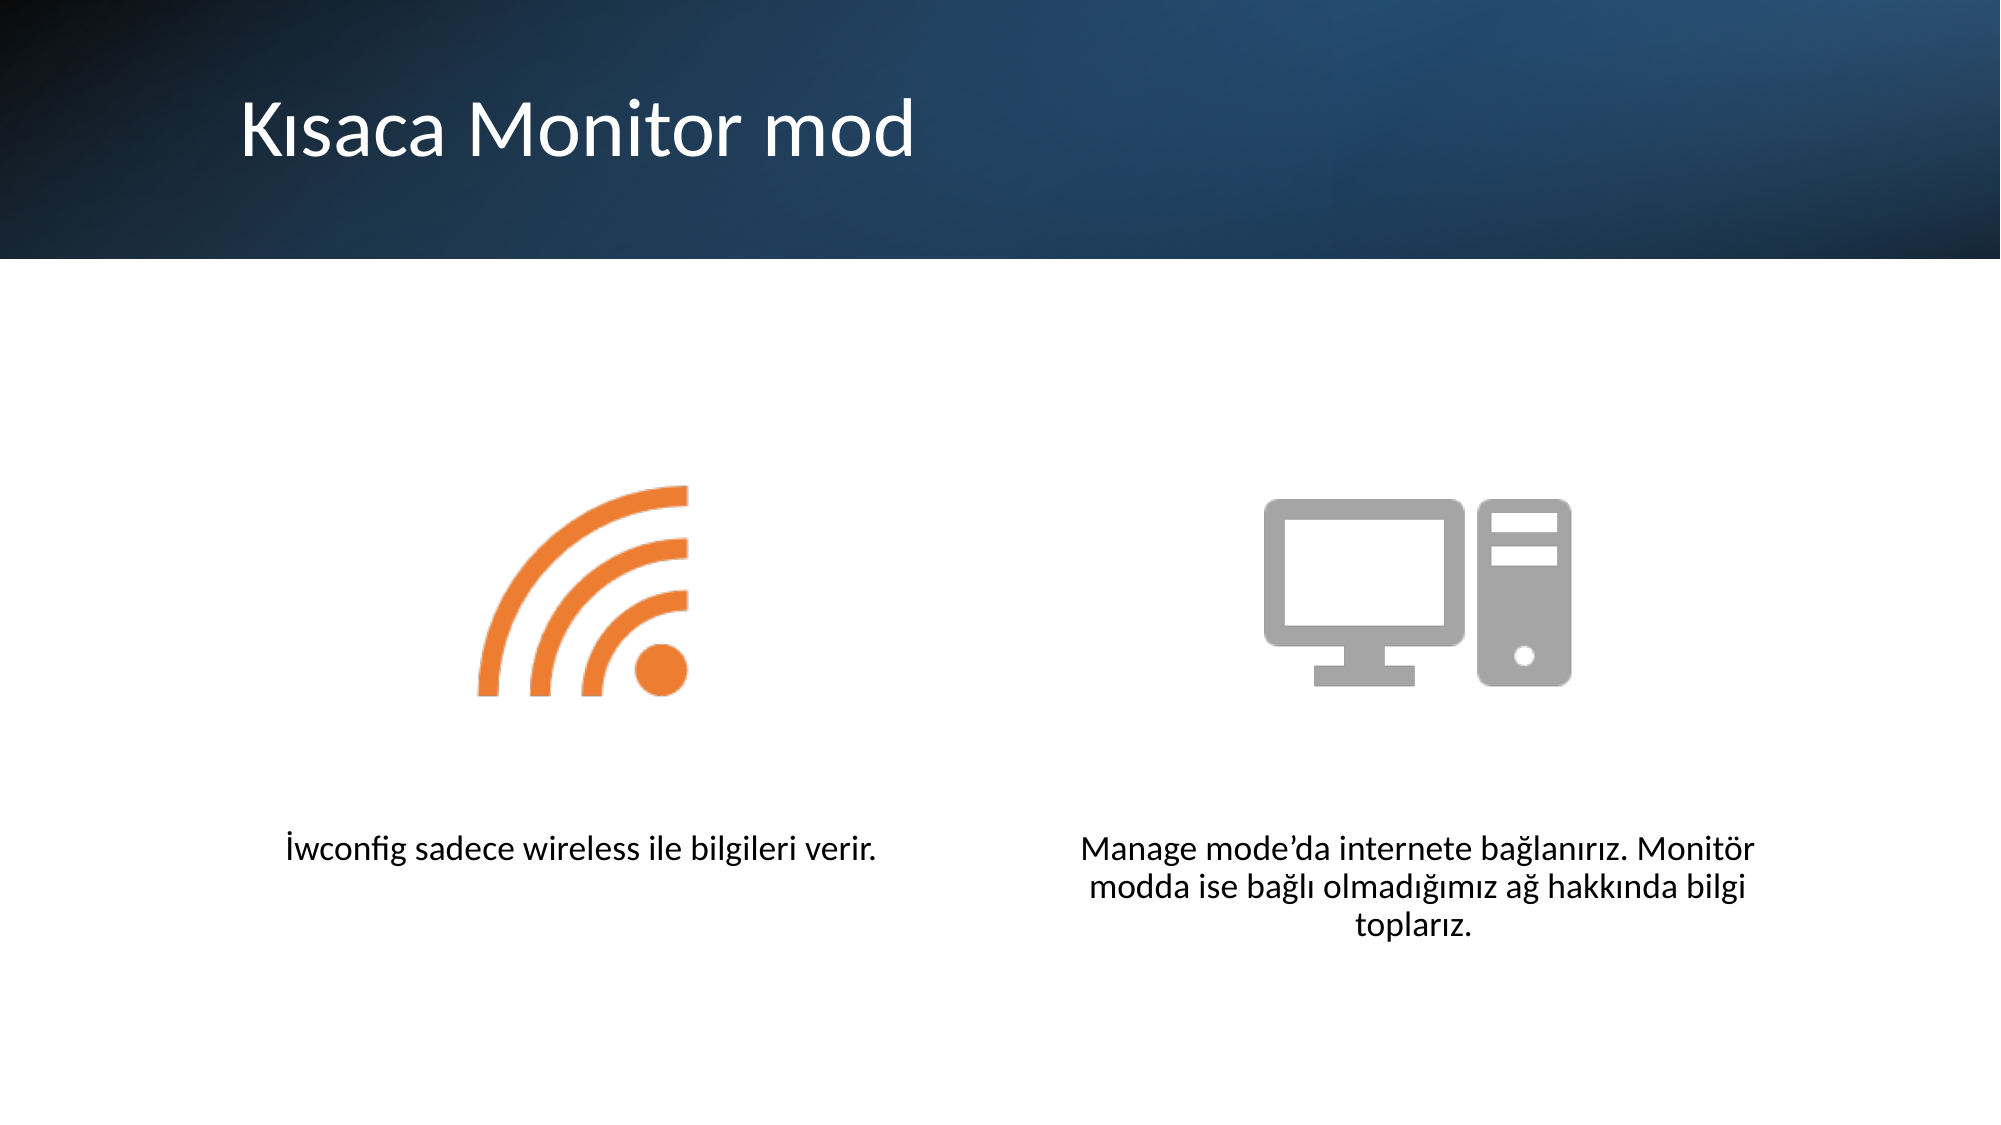

# Kısaca Monitor mod
İwconfig sadece wireless ile bilgileri verir.
Manage mode’da internete bağlanırız. Monitör modda ise bağlı olmadığımız ağ hakkında bilgi toplarız.